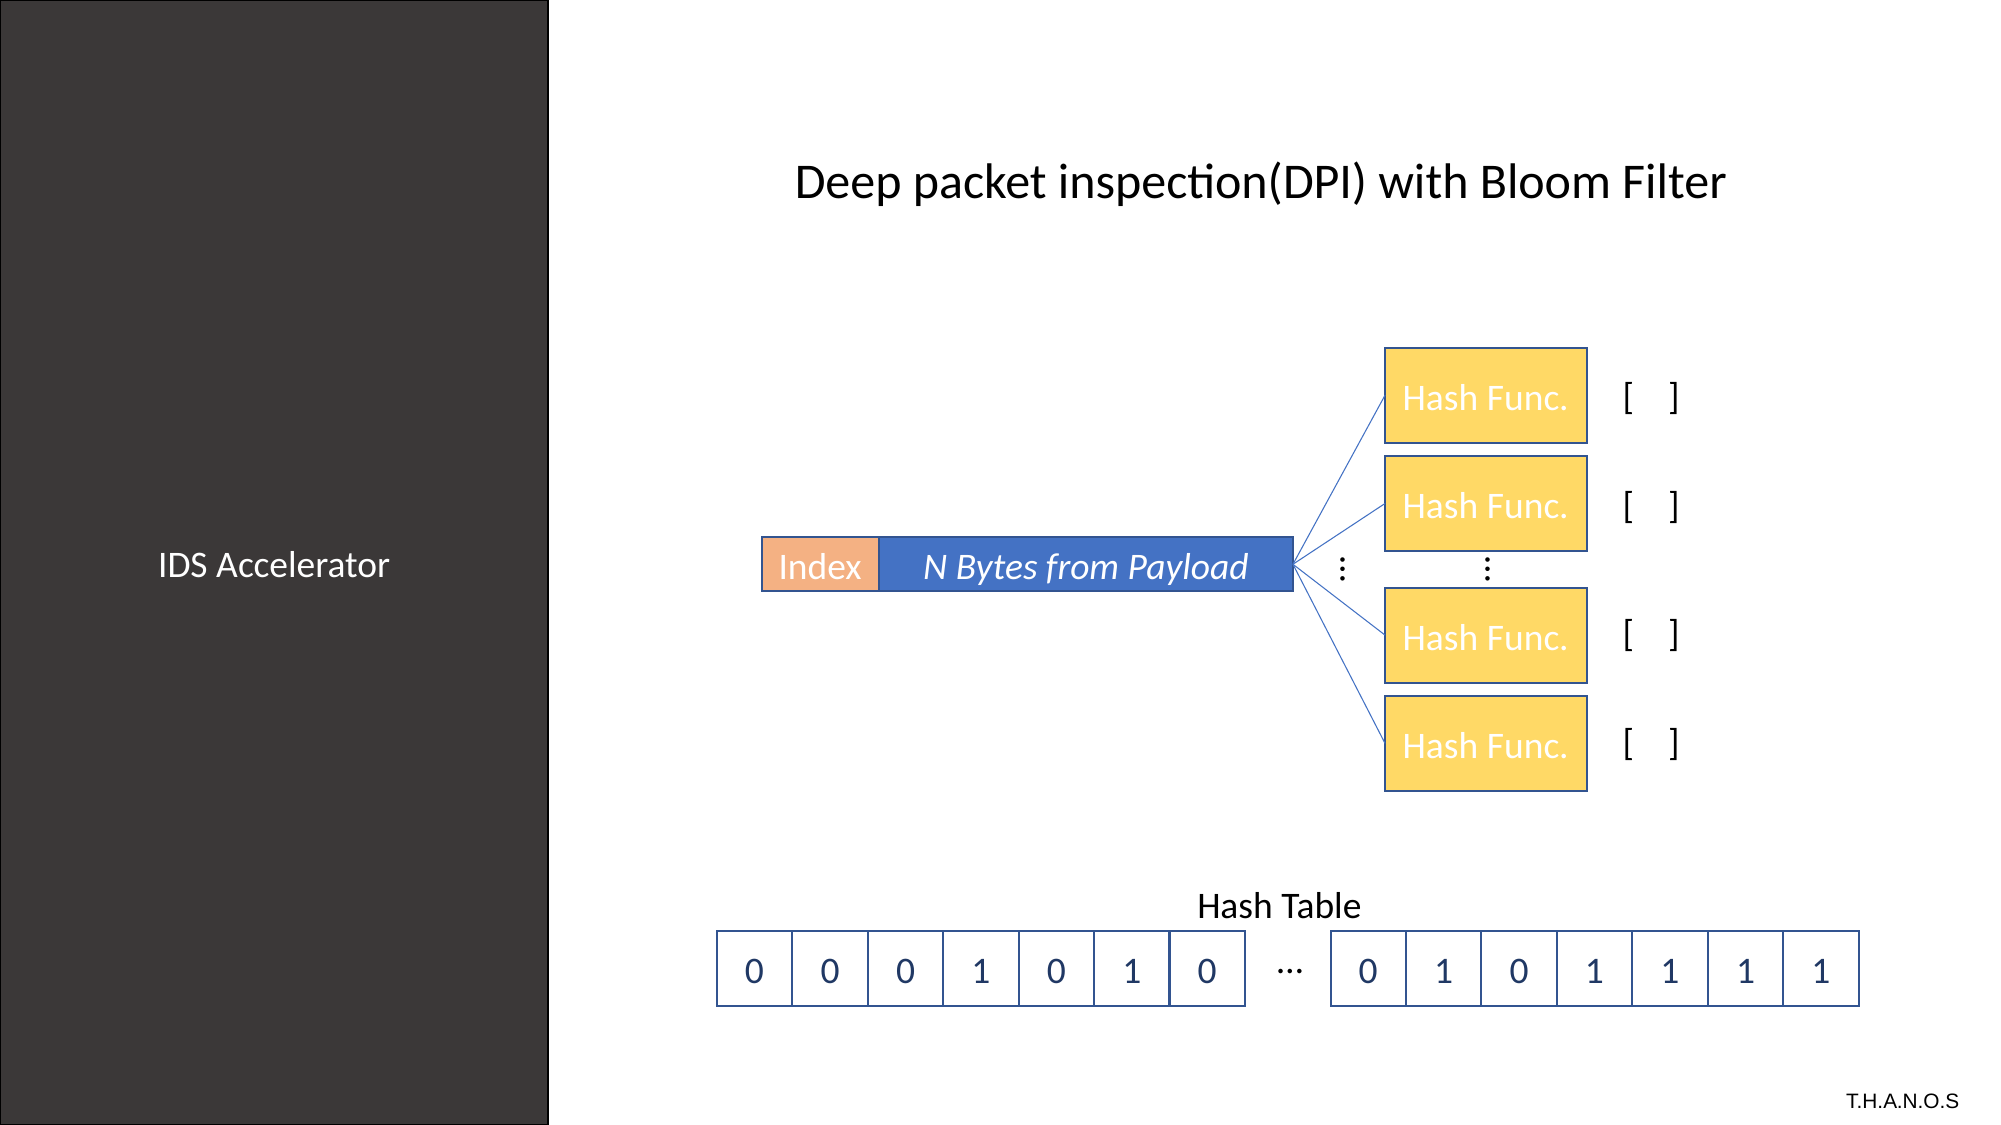

IDS Accelerator

Deep packet inspection(DPI) with Bloom Filter
Hash Func.
[    ]
Hash Func.
[    ]
Index
N Bytes from Payload
…
…
Hash Func.
[    ]
Hash Func.
[    ]
Hash Table
8…
0
1
1
1
1
0
0
0
1
1
1
0
0
0
# T.H.A.N.O.S